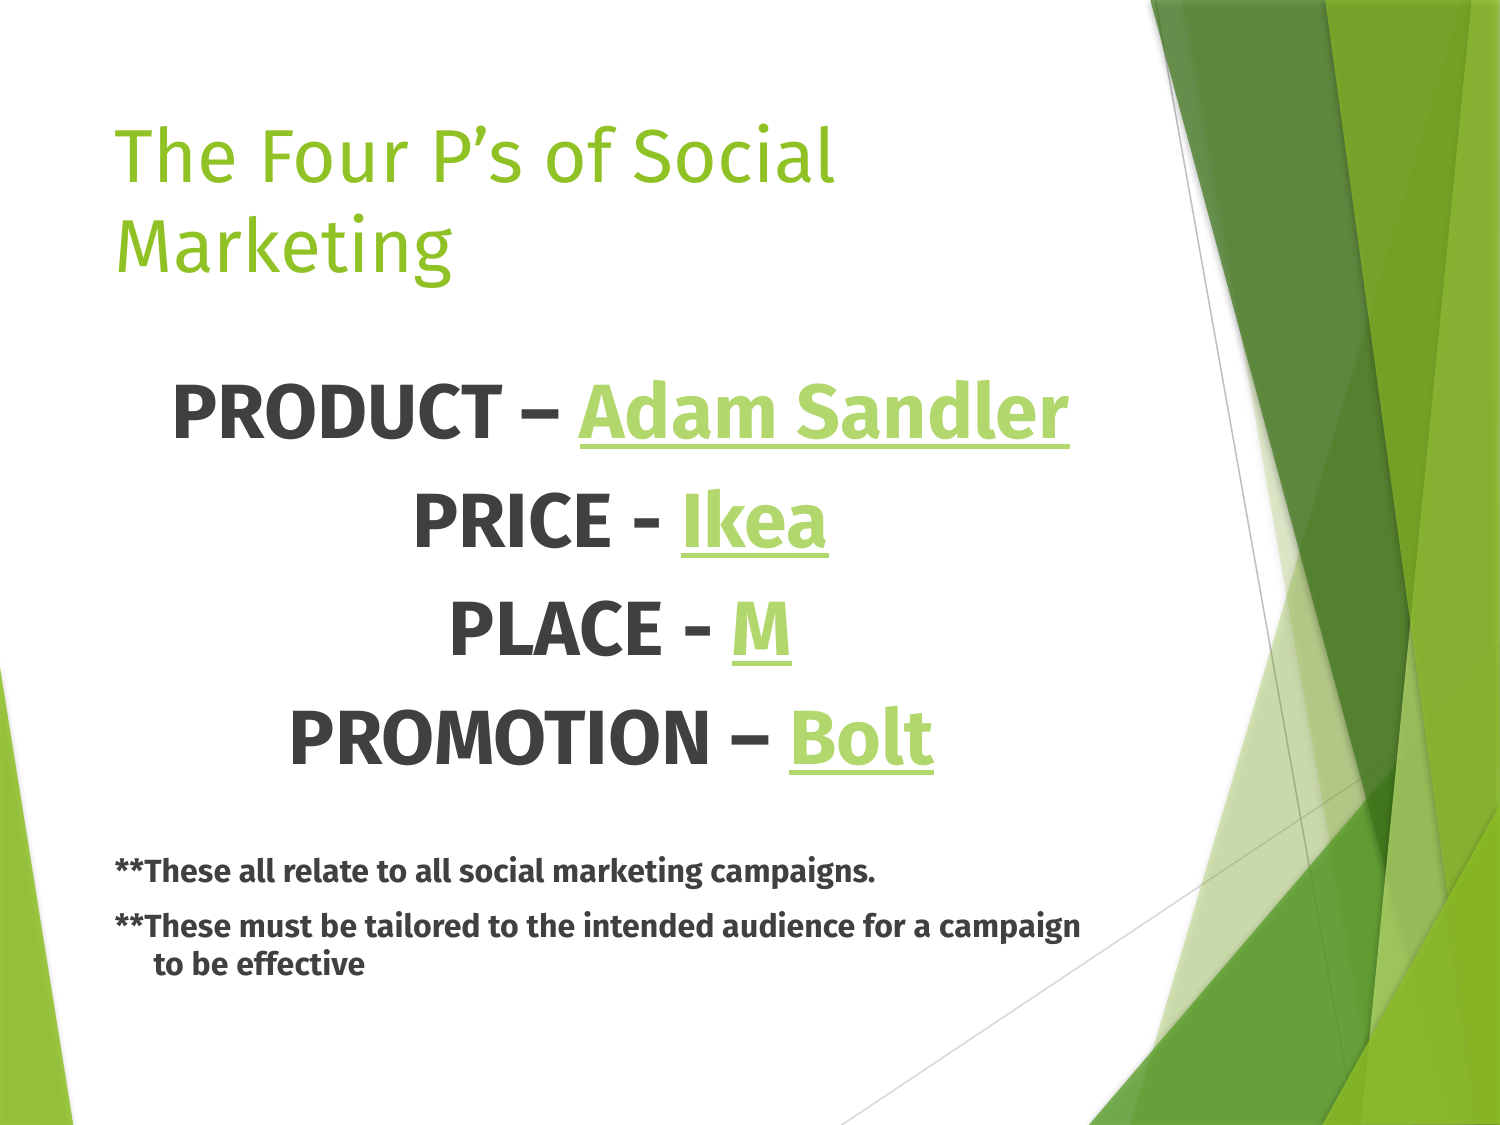

# The Four P’s of Social Marketing
PRODUCT – Adam Sandler
PRICE - Ikea
PLACE - M
PROMOTION – Bolt

**These all relate to all social marketing campaigns.
**These must be tailored to the intended audience for a campaign           to be effective